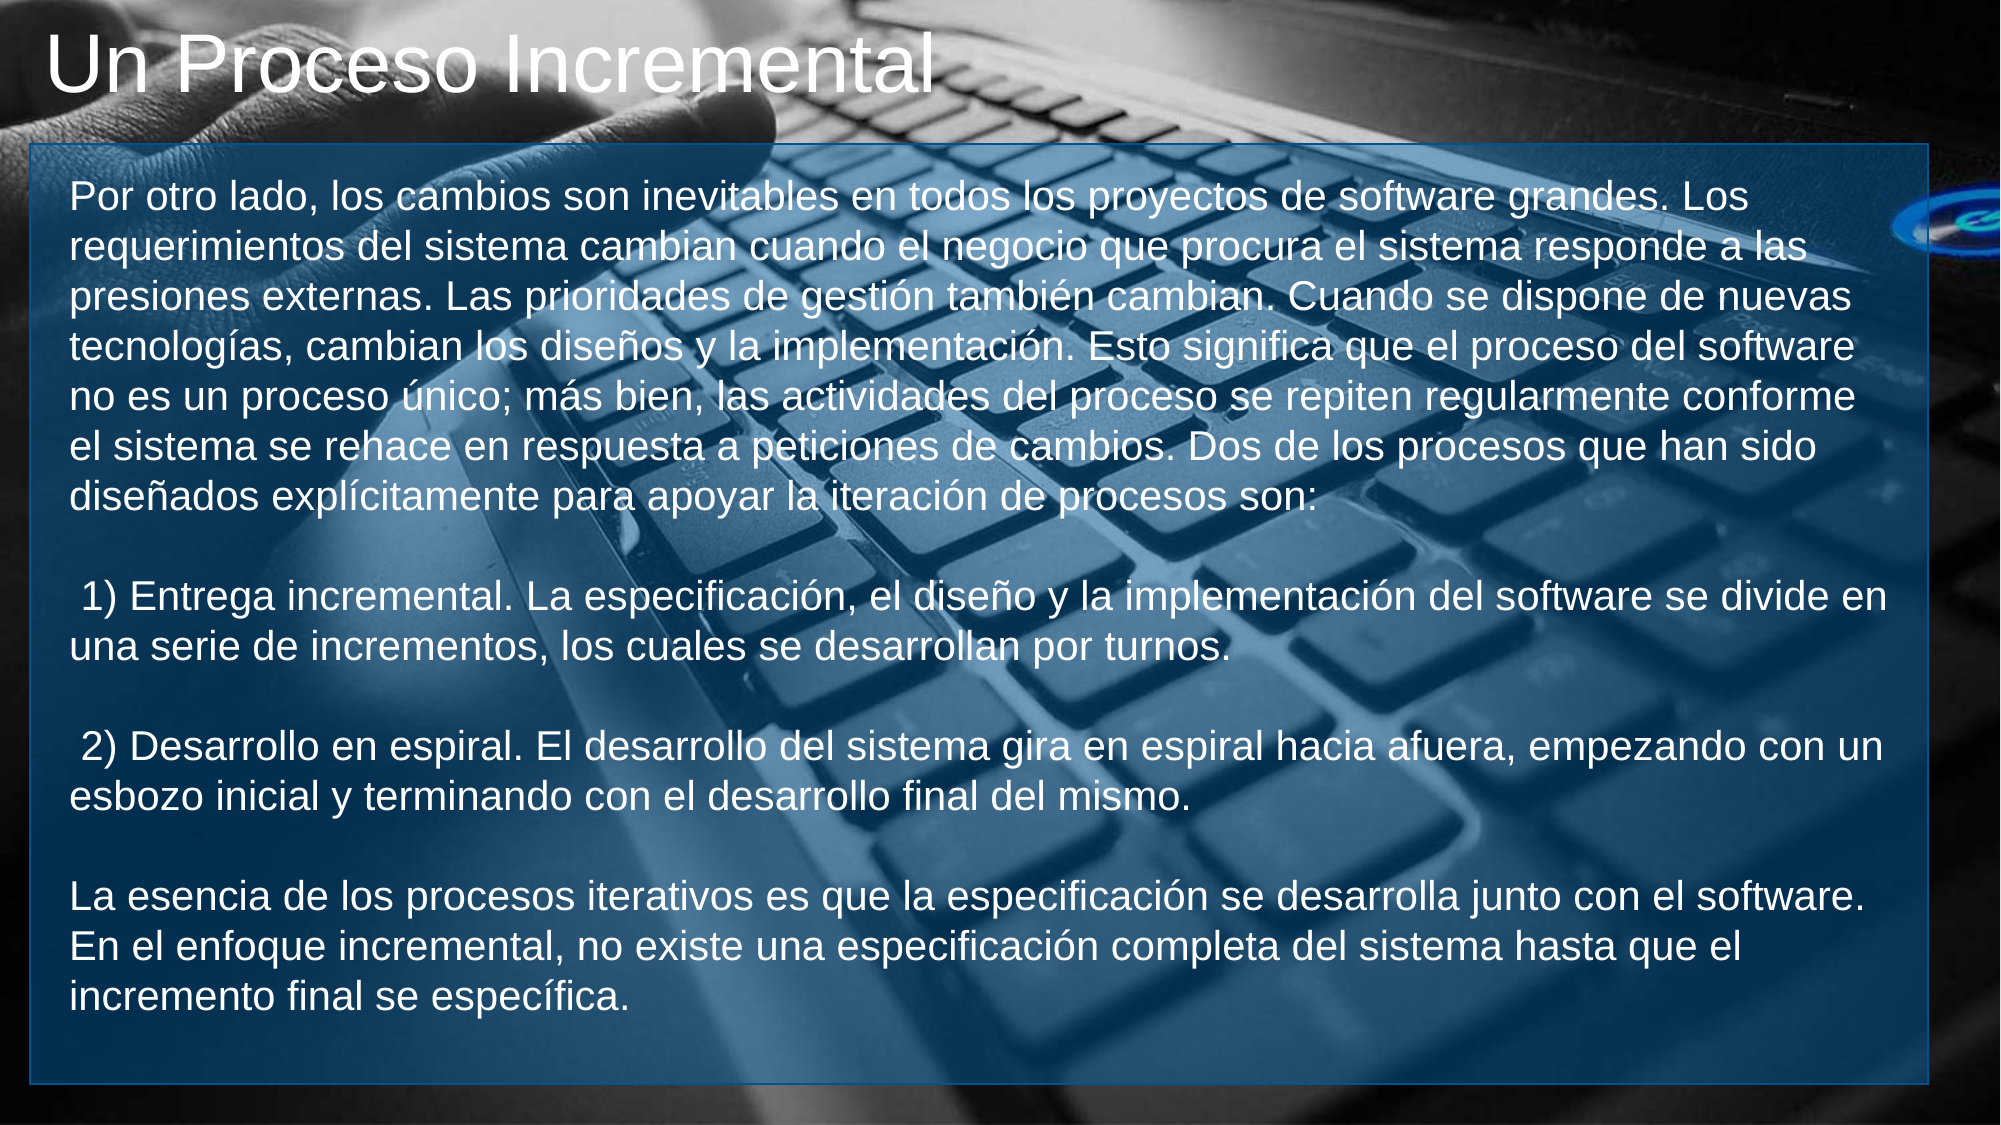

Un Proceso Incremental

Por otro lado, los cambios son inevitables en todos los proyectos de software grandes. Los requerimientos del sistema cambian cuando el negocio que procura el sistema responde a las presiones externas. Las prioridades de gestión también cambian. Cuando se dispone de nuevas tecnologías, cambian los diseños y la implementación. Esto significa que el proceso del software no es un proceso único; más bien, las actividades del proceso se repiten regularmente conforme el sistema se rehace en respuesta a peticiones de cambios. Dos de los procesos que han sido diseñados explícitamente para apoyar la iteración de procesos son:
 1) Entrega incremental. La especificación, el diseño y la implementación del software se divide en una serie de incrementos, los cuales se desarrollan por turnos.
 2) Desarrollo en espiral. El desarrollo del sistema gira en espiral hacia afuera, empezando con un esbozo inicial y terminando con el desarrollo final del mismo.

La esencia de los procesos iterativos es que la especificación se desarrolla junto con el software. En el enfoque incremental, no existe una especificación completa del sistema hasta que el incremento final se específica.